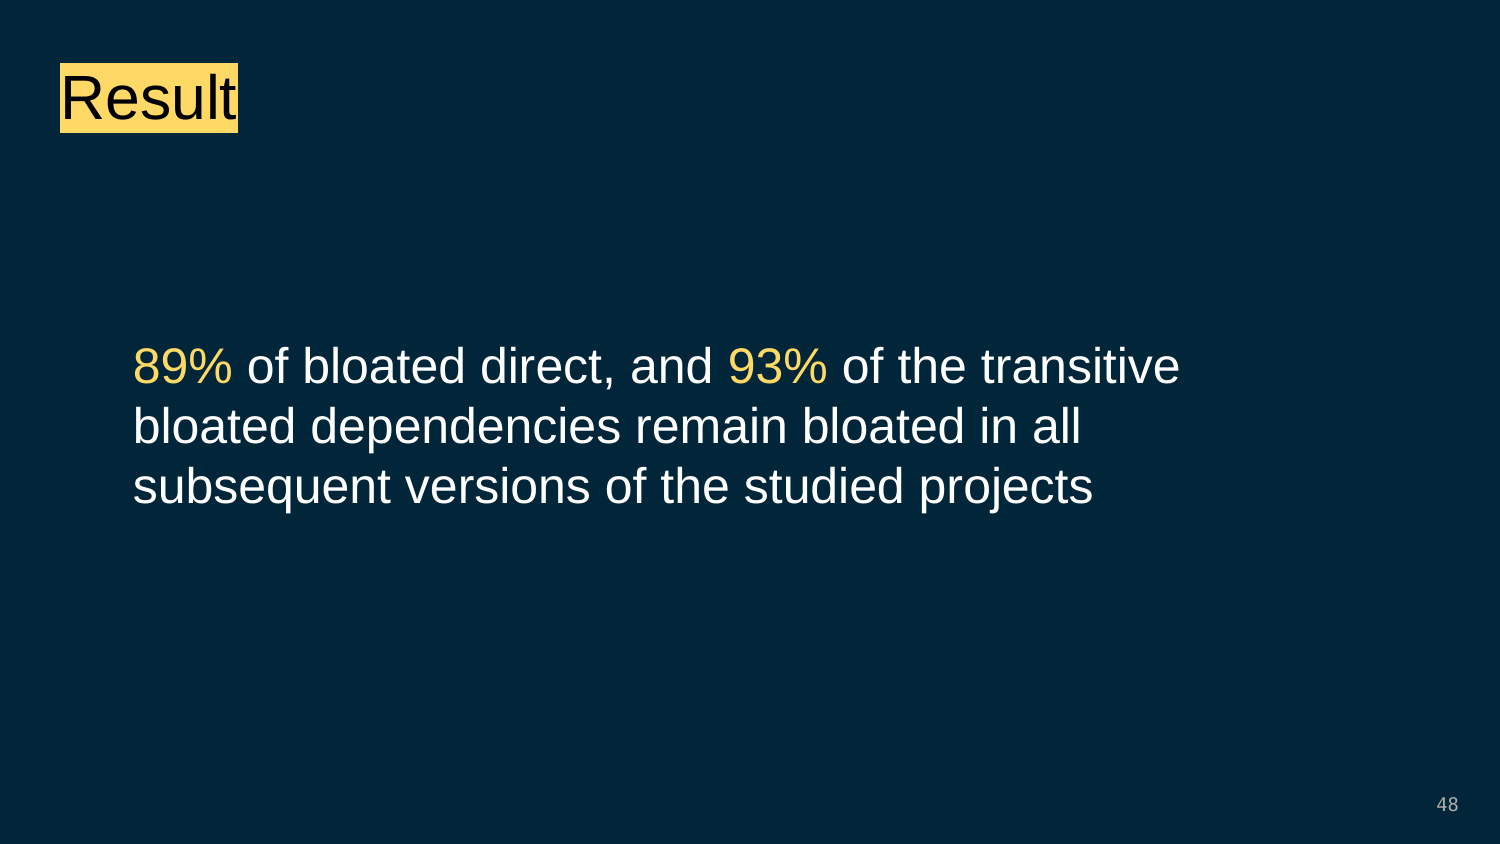

Result
89% of bloated direct, and 93% of the transitive bloated dependencies remain bloated in all subsequent versions of the studied projects
48